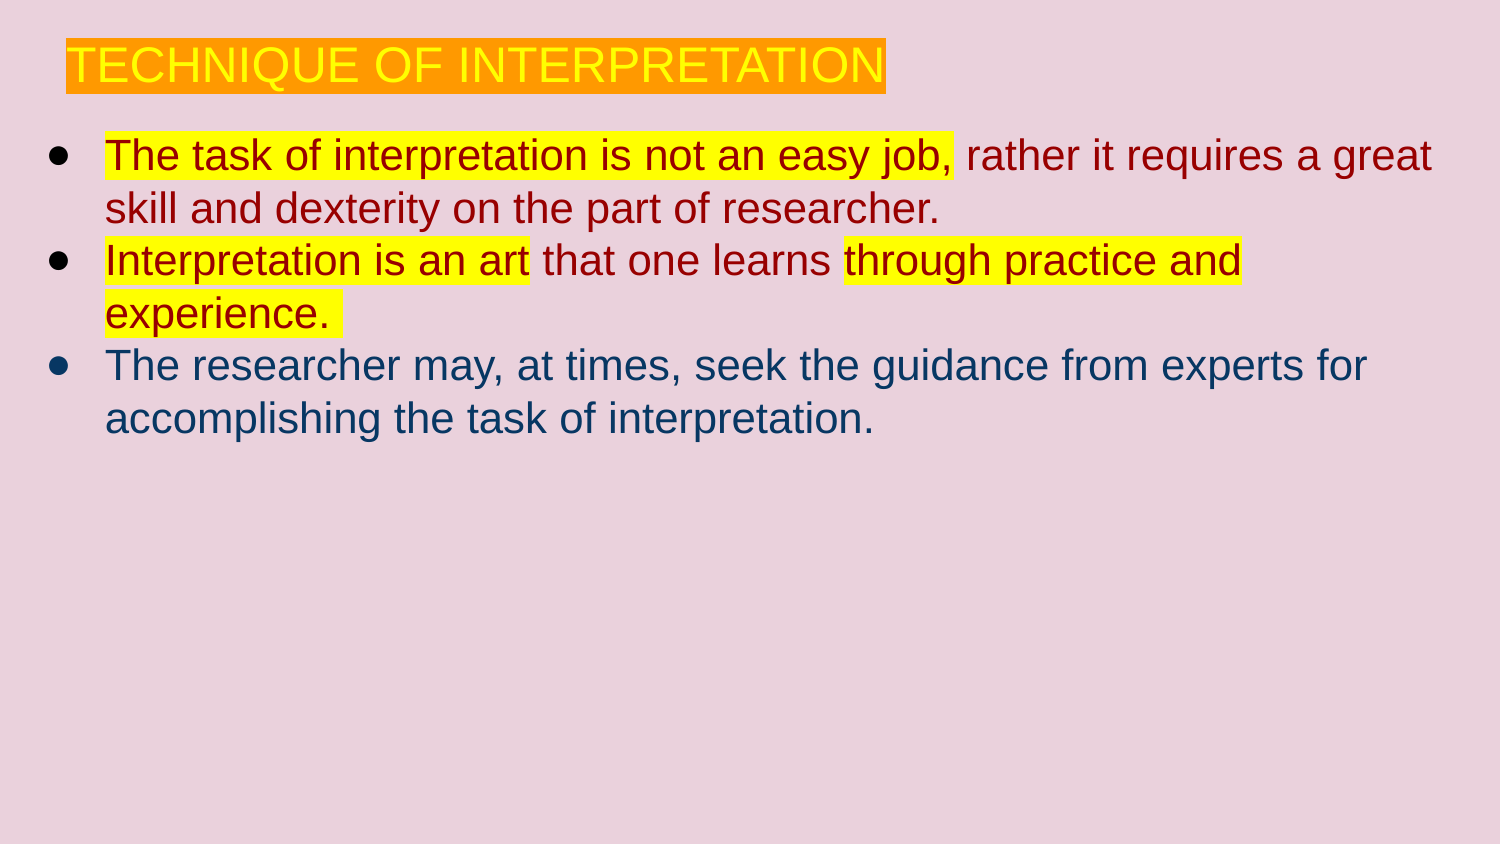

# TECHNIQUE OF INTERPRETATION

The task of interpretation is not an easy job, rather it requires a great skill and dexterity on the part of researcher.
Interpretation is an art that one learns through practice and experience.
The researcher may, at times, seek the guidance from experts for accomplishing the task of interpretation.